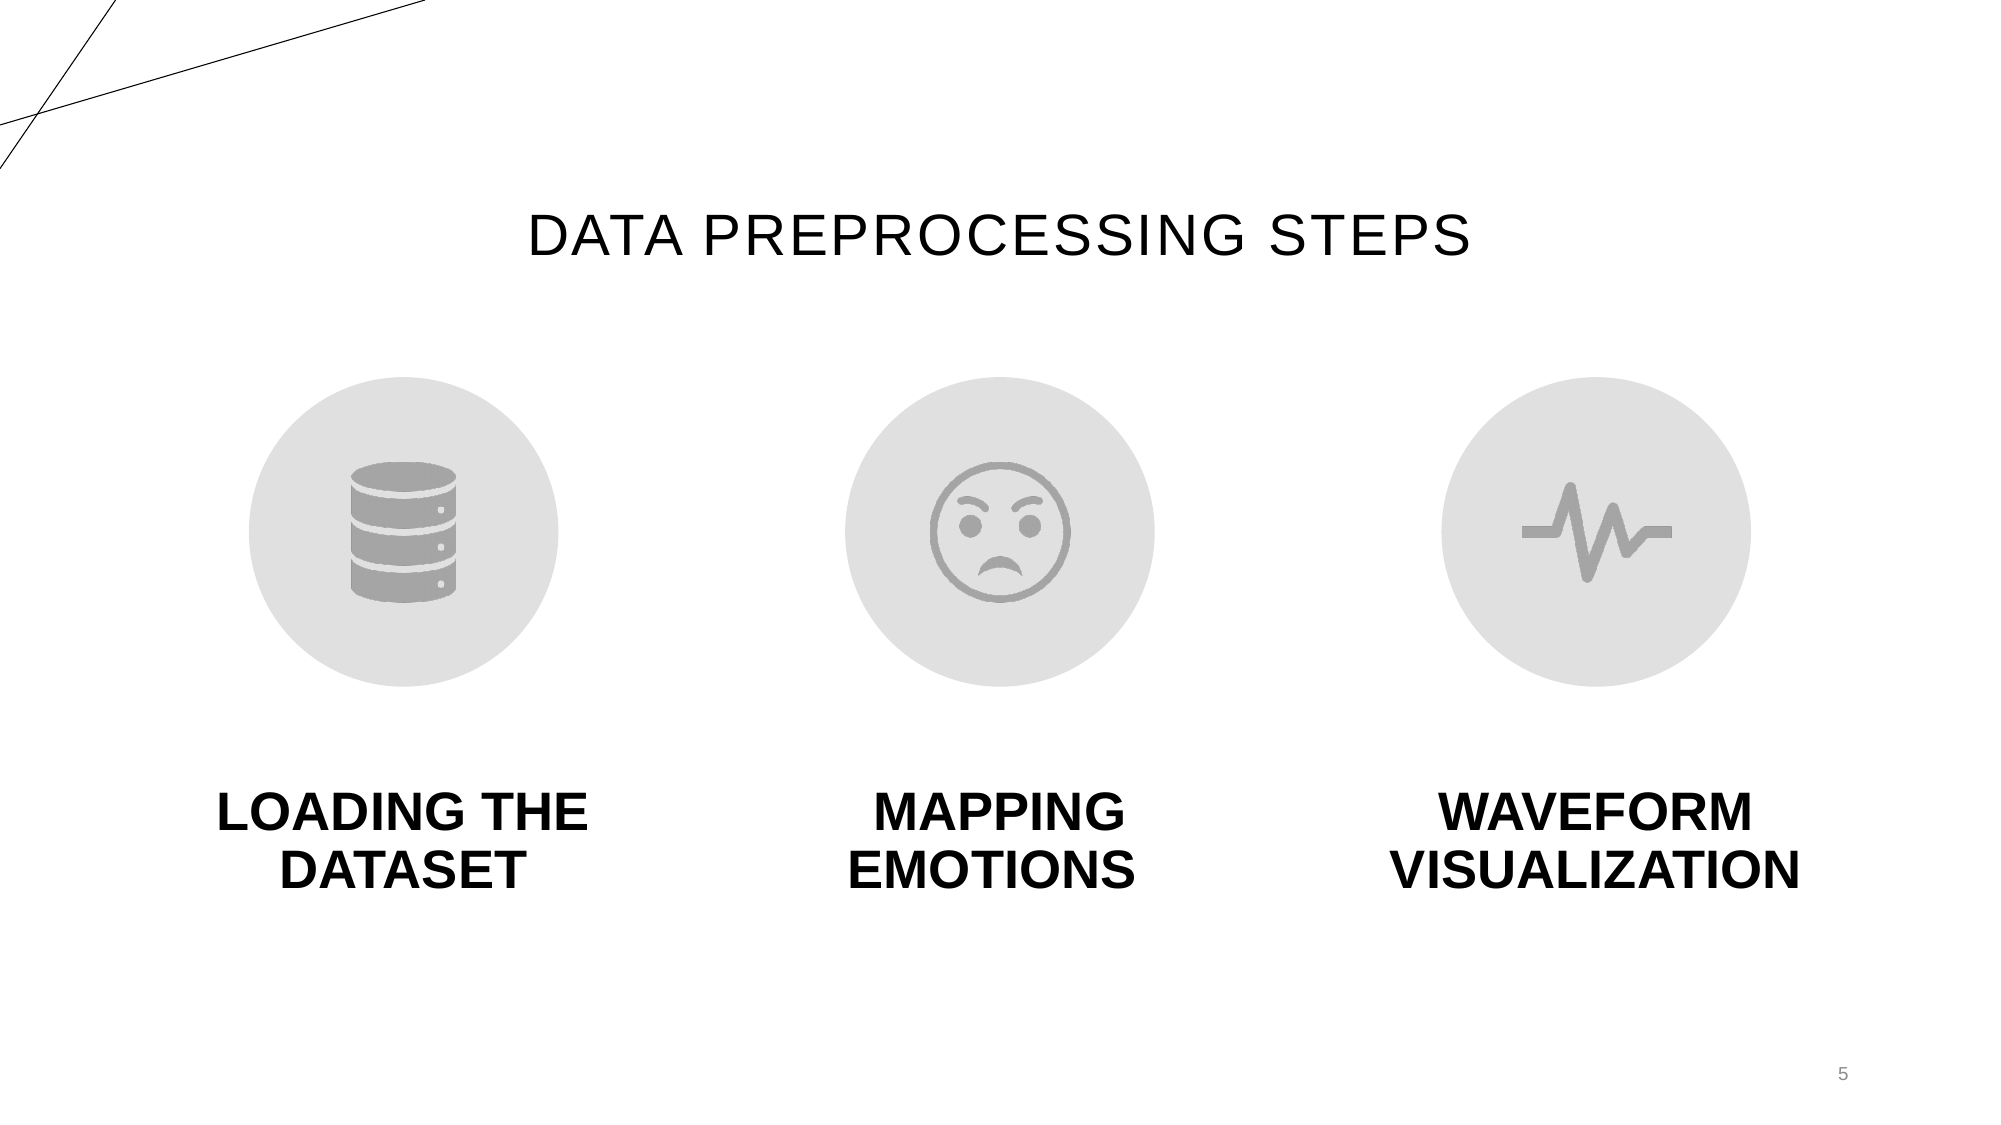

# Data preprocessing steps
Loading the dataset
Mapping emotions
Waveform visualization
5